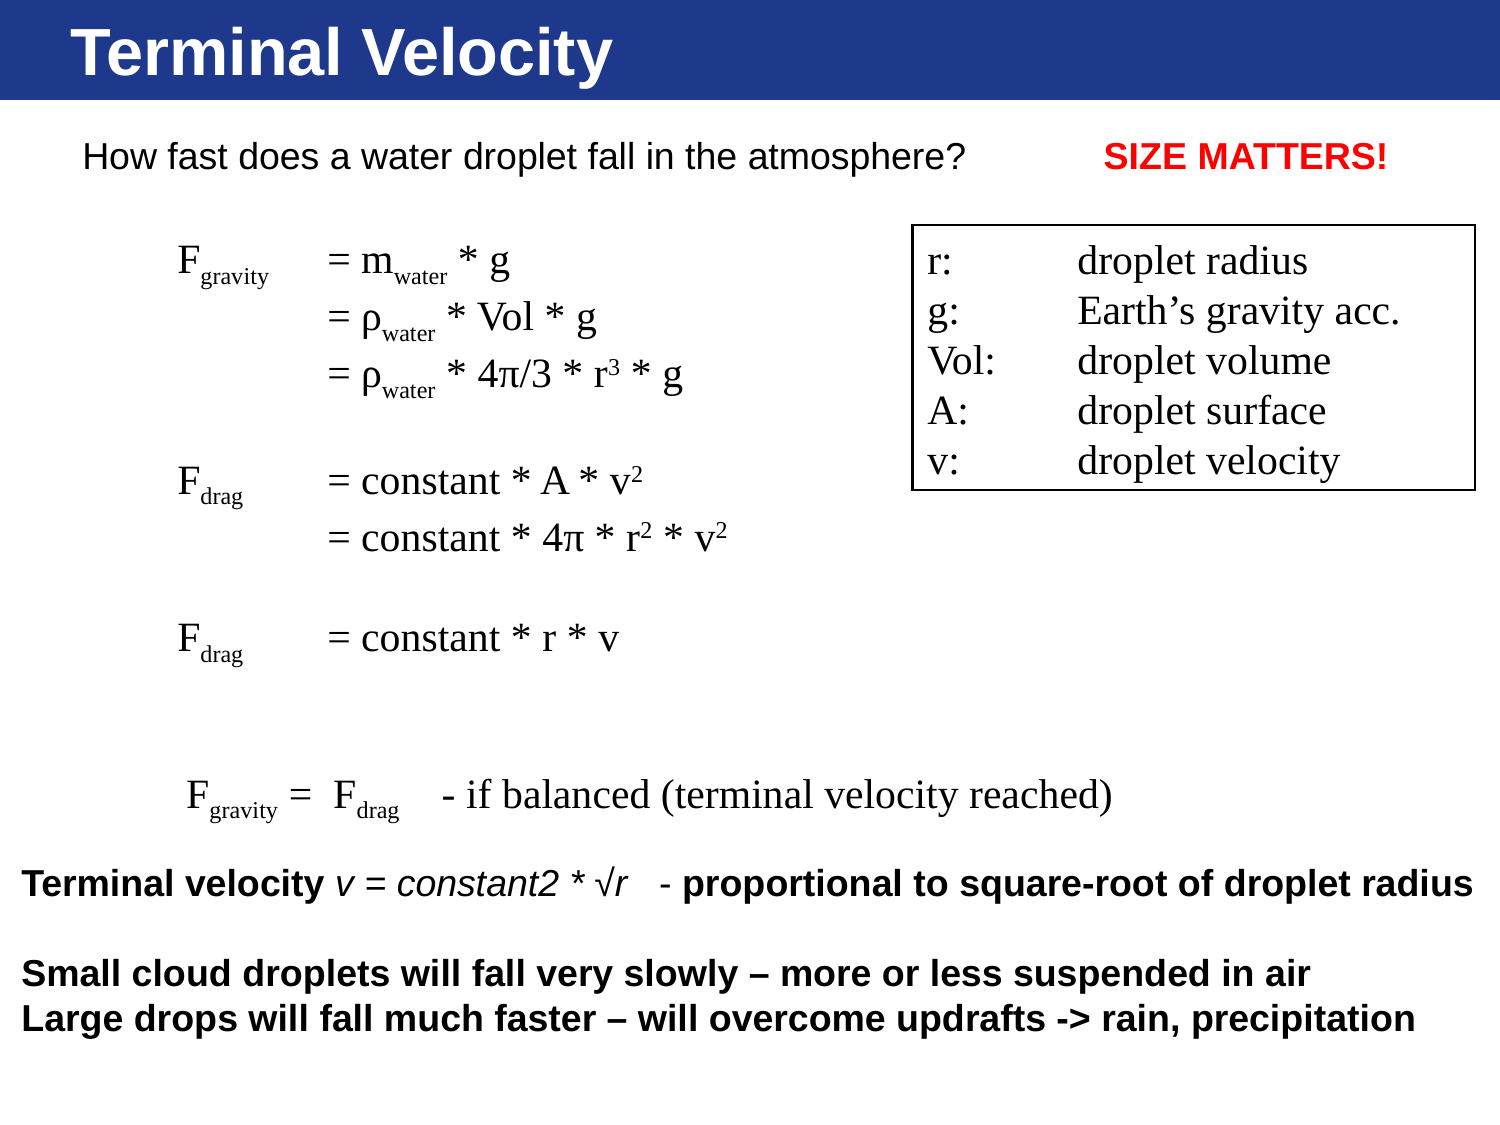

# Terminal Velocity
How fast does a water droplet fall in the atmosphere?
SIZE MATTERS!
Fgravity	= mwater * g
	= ρwater * Vol * g
	= ρwater * 4π/3 * r3 * g

Fdrag	= constant * A * v2
	= constant * 4π * r2 * v2

Fdrag	= constant * r * v

Fgravity =  Fdrag    - if balanced (terminal velocity reached)

r:	droplet radius
g:	Earth’s gravity acc.
Vol: 	droplet volume
A:	droplet surface
v:	droplet velocity
Terminal velocity v = constant2 * √r   - proportional to square-root of droplet radius

Small cloud droplets will fall very slowly – more or less suspended in air
Large drops will fall much faster – will overcome updrafts -> rain, precipitation